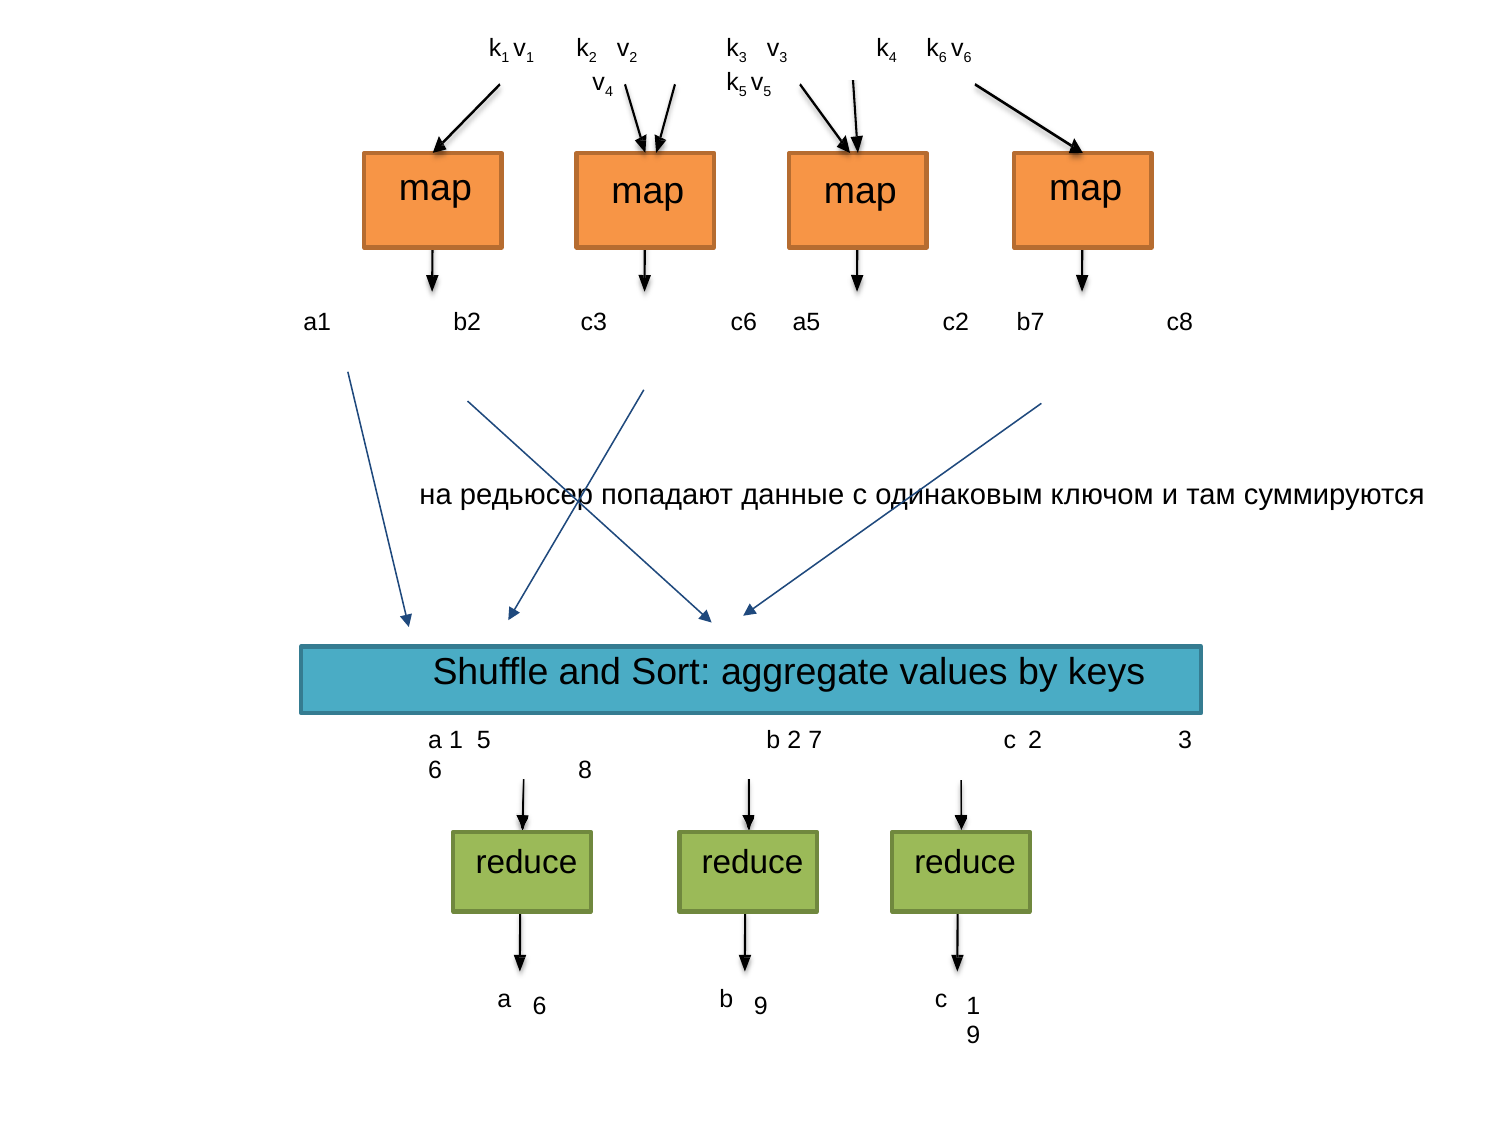

k1 v1
k2     v2	k3     v3	k4     v4	k5 v5
k6 v6

map

map
map
map

a1	b2
c3	c6
a5	c2
b7	c8
на редьюсер попадают данные с одинаковым ключом и там суммируются
Shuffle and Sort: aggregate values by keys
a 1  5	                           b 2 7	                  c	2	3 6	8

reduce
reduce
reduce

a
b
c
6
9
19